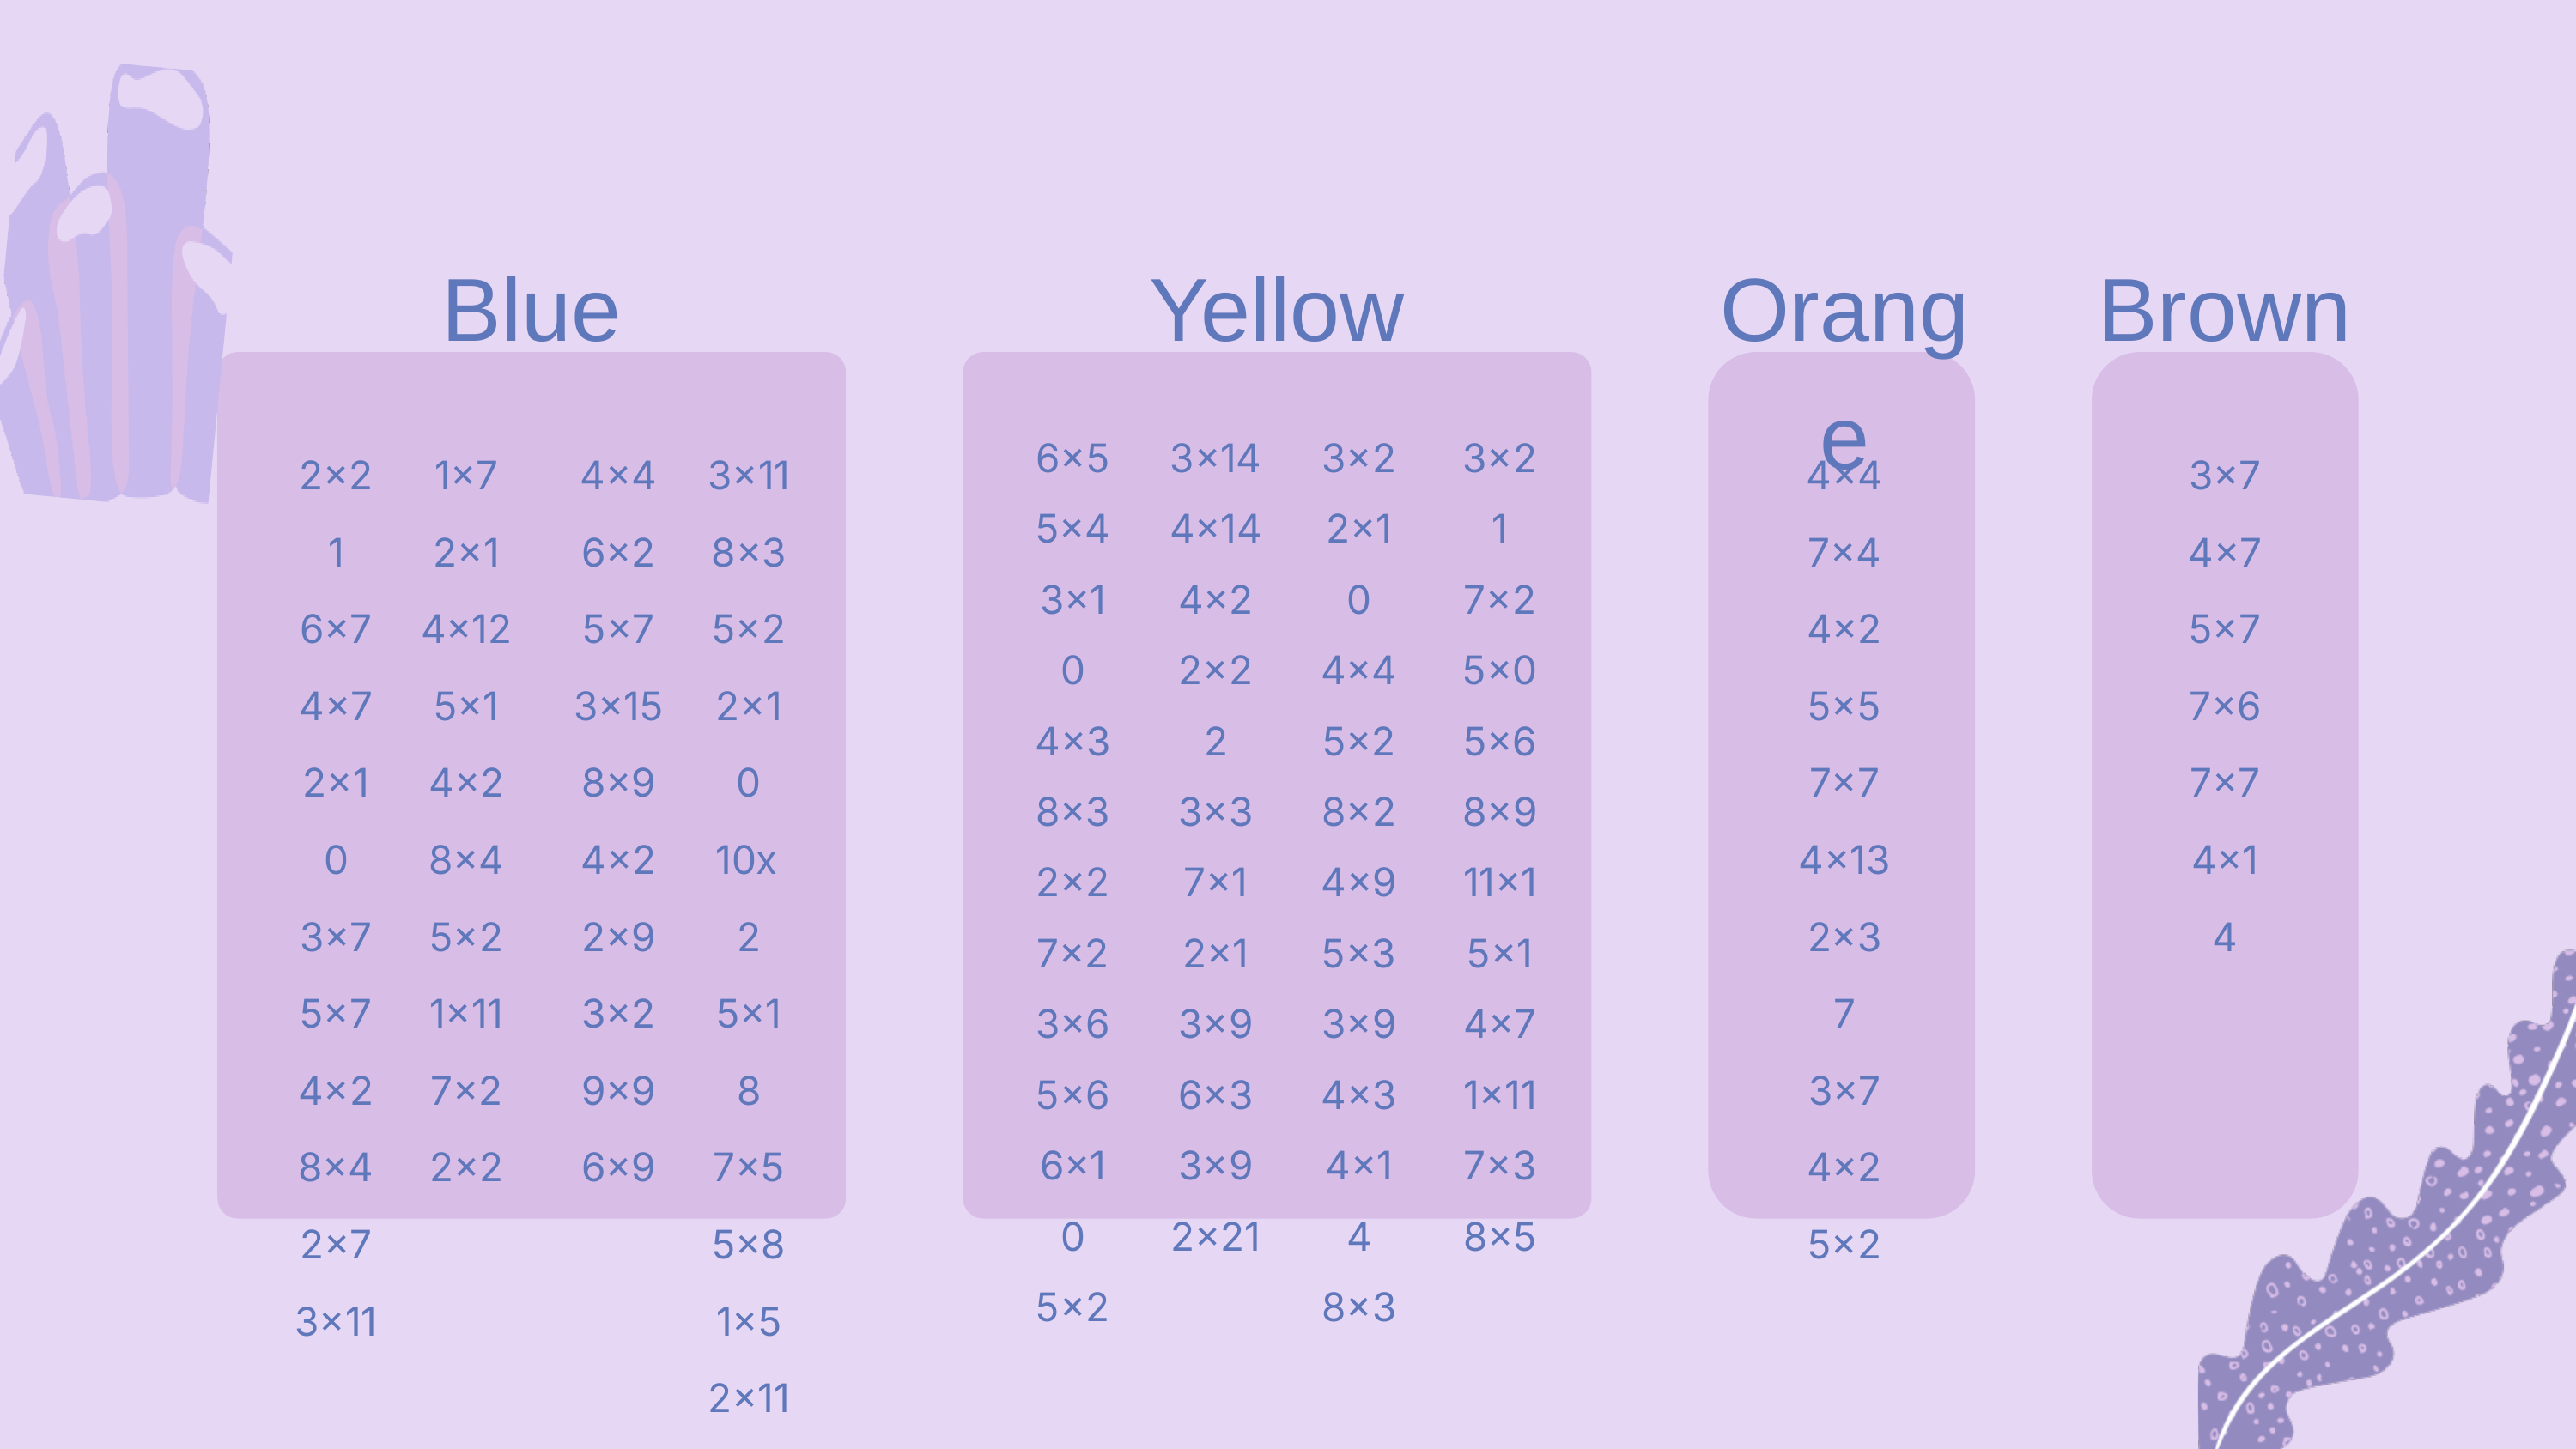

Blue
Yellow
Orange
Brown

6x5
5x4
3x10
4x3
8x3
2x2
7x2
3x6
5x6
6x10
5x2
3x14
4x14
4x2
2x22
3x3
7x1
2x1
3x9
6x3
3x9
2x21
3x2
2x10
4x4
5x2
8x2
4x9
5x3
3x9
4x3
4x14
8x3
3x21
7x2
5x0
5x6
8x9
11x1
5x1
4x7
1x11
7x3
8x5
2x21
6x7
4x7
2x10
3x7
5x7
4x2
8x4
2x7
3x11
1x7
2x1
4x12
5x1
4x2
8x4
5x2
1x11
7x2
2x2
4x4
6x2
5x7
3x15
8x9
4x2
2x9
3x2
9x9
6x9
3x11
8x3
5x2
2x10
10x2
5x18
7x5
5x8
1x5
2x11
4x4
7x4
4x2
5x5
7x7
4x13
2x37
3x7
4x2
5x2
3x7
4x7
5x7
7x6
7x7
4x14